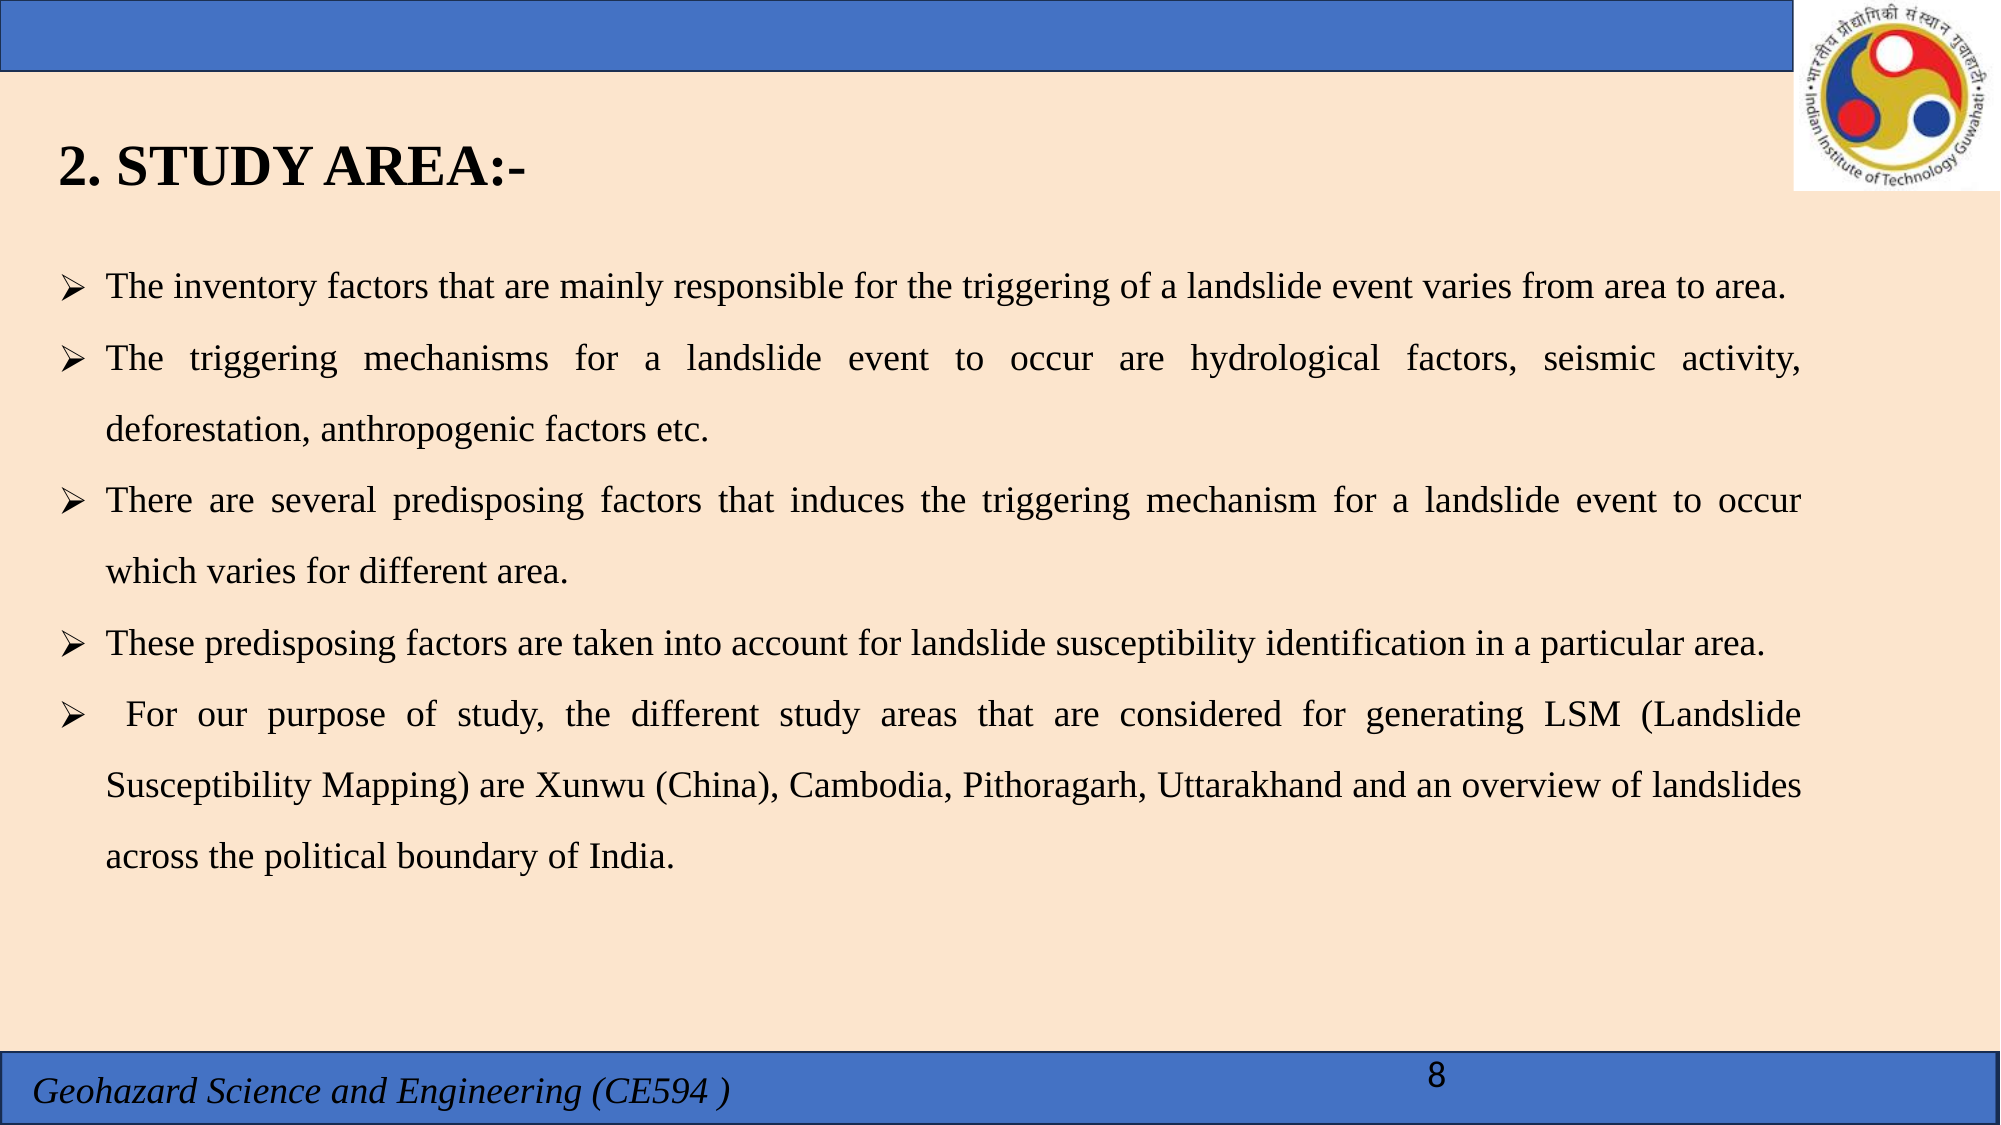

2. STUDY AREA:-
The inventory factors that are mainly responsible for the triggering of a landslide event varies from area to area.
The triggering mechanisms for a landslide event to occur are hydrological factors, seismic activity, deforestation, anthropogenic factors etc.
There are several predisposing factors that induces the triggering mechanism for a landslide event to occur which varies for different area.
These predisposing factors are taken into account for landslide susceptibility identification in a particular area.
 For our purpose of study, the different study areas that are considered for generating LSM (Landslide Susceptibility Mapping) are Xunwu (China), Cambodia, Pithoragarh, Uttarakhand and an overview of landslides across the political boundary of India.

8